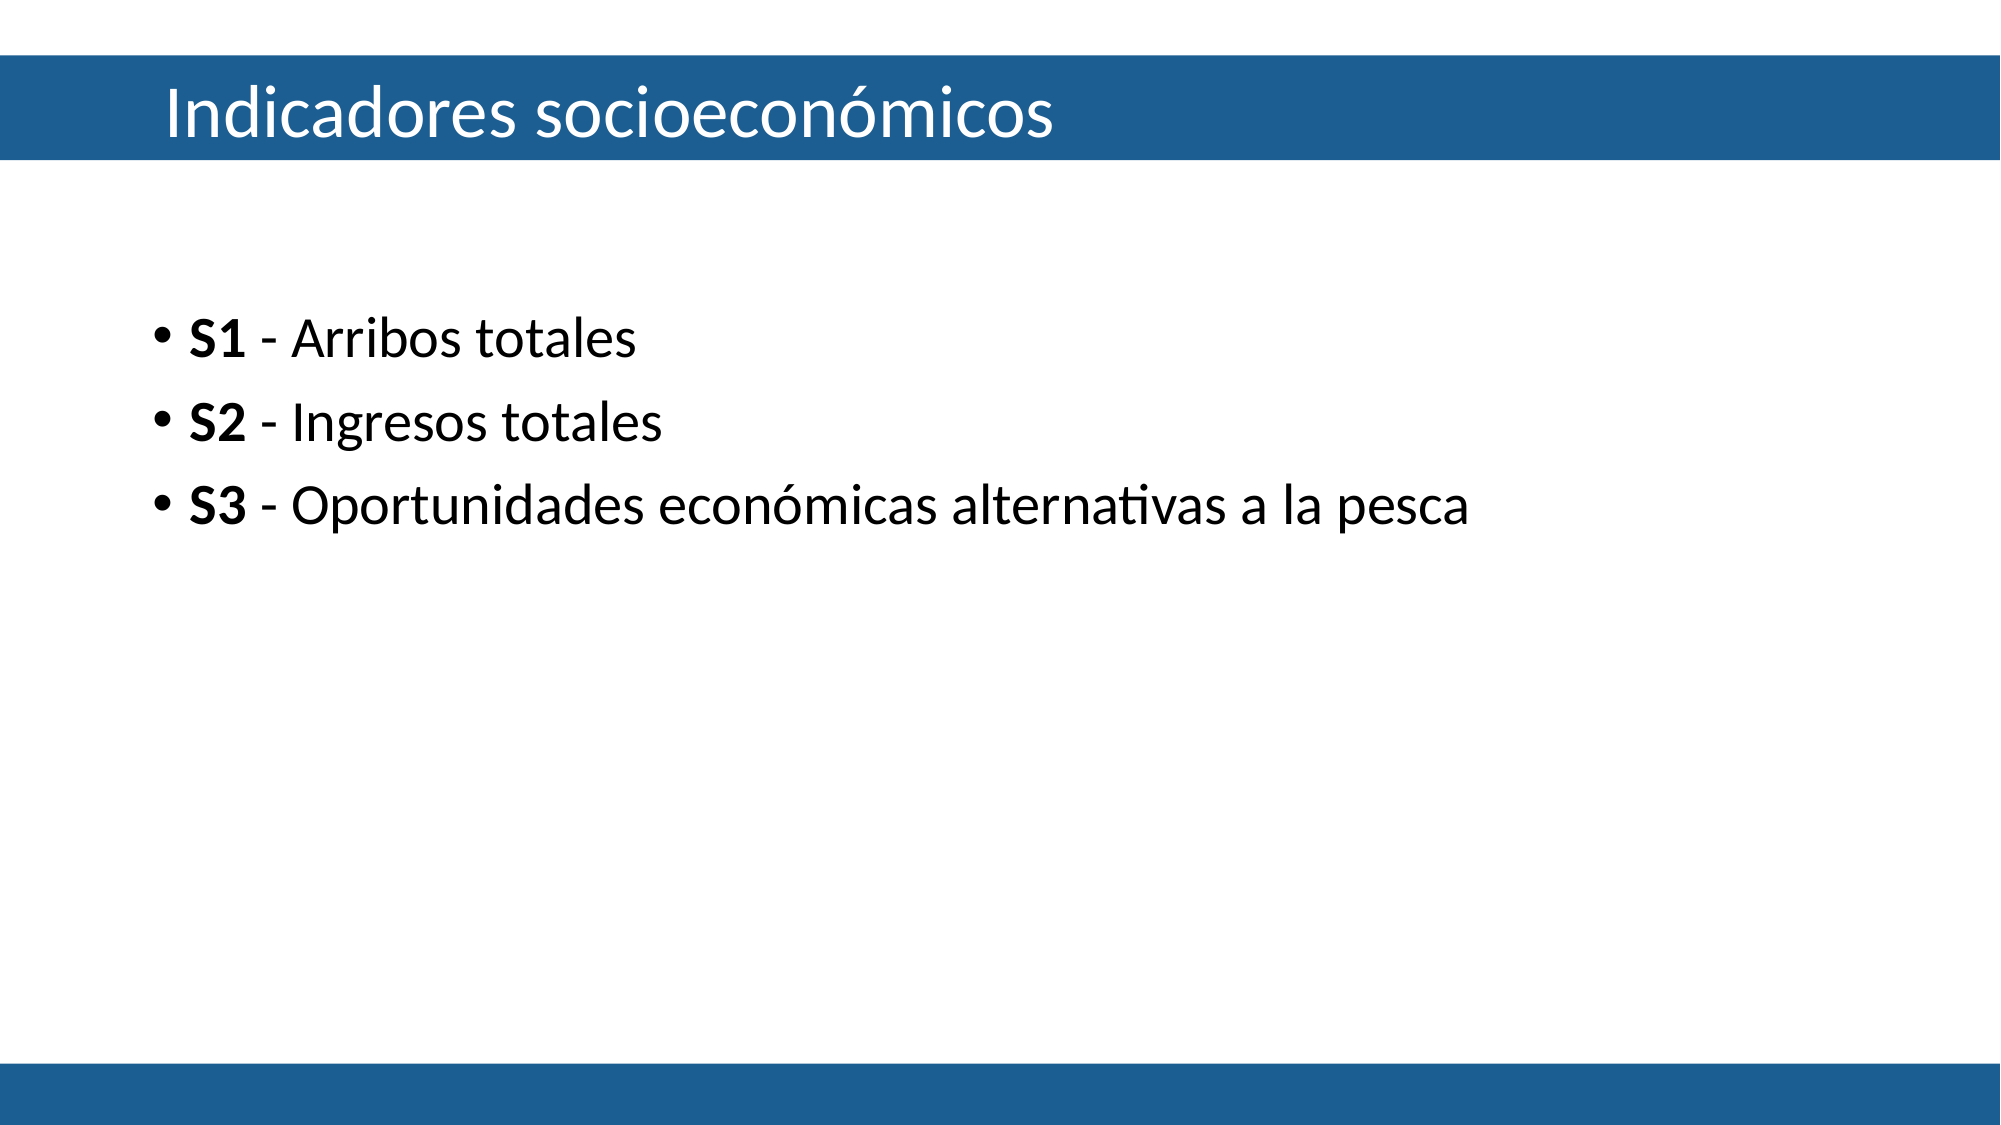

Indicadores socioeconómicos
S1 - Arribos totales
S2 - Ingresos totales
S3 - Oportunidades económicas alternativas a la pesca